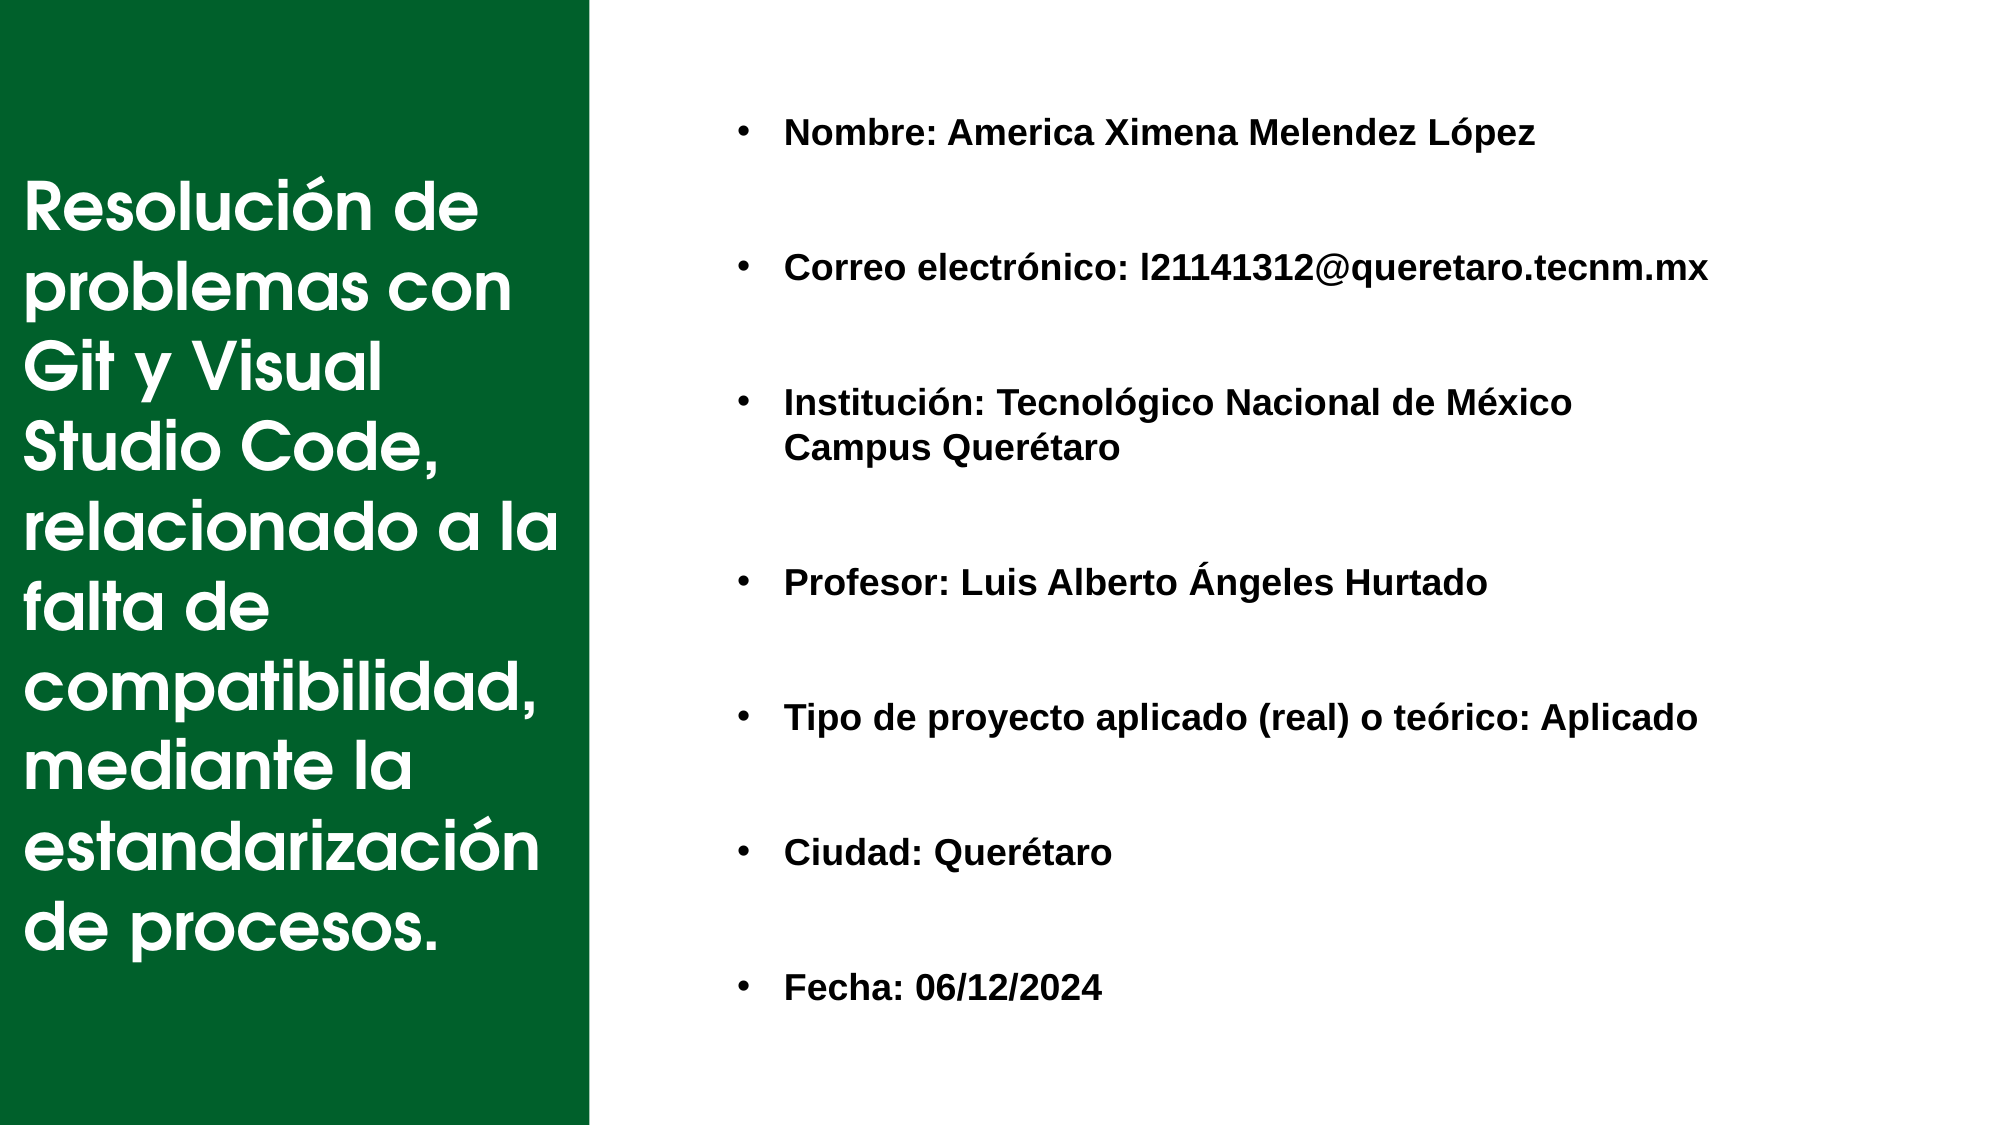

Nombre: America Ximena Melendez López

Correo electrónico: l21141312@queretaro.tecnm.mx

Institución: Tecnológico Nacional de México Campus Querétaro

Profesor: Luis Alberto Ángeles Hurtado

Tipo de proyecto aplicado (real) o teórico: Aplicado

Ciudad: Querétaro

Fecha: 06/12/2024

# Resolución de problemas con Git y Visual Studio Code, relacionado a la falta de compatibilidad, mediante la estandarización de procesos.